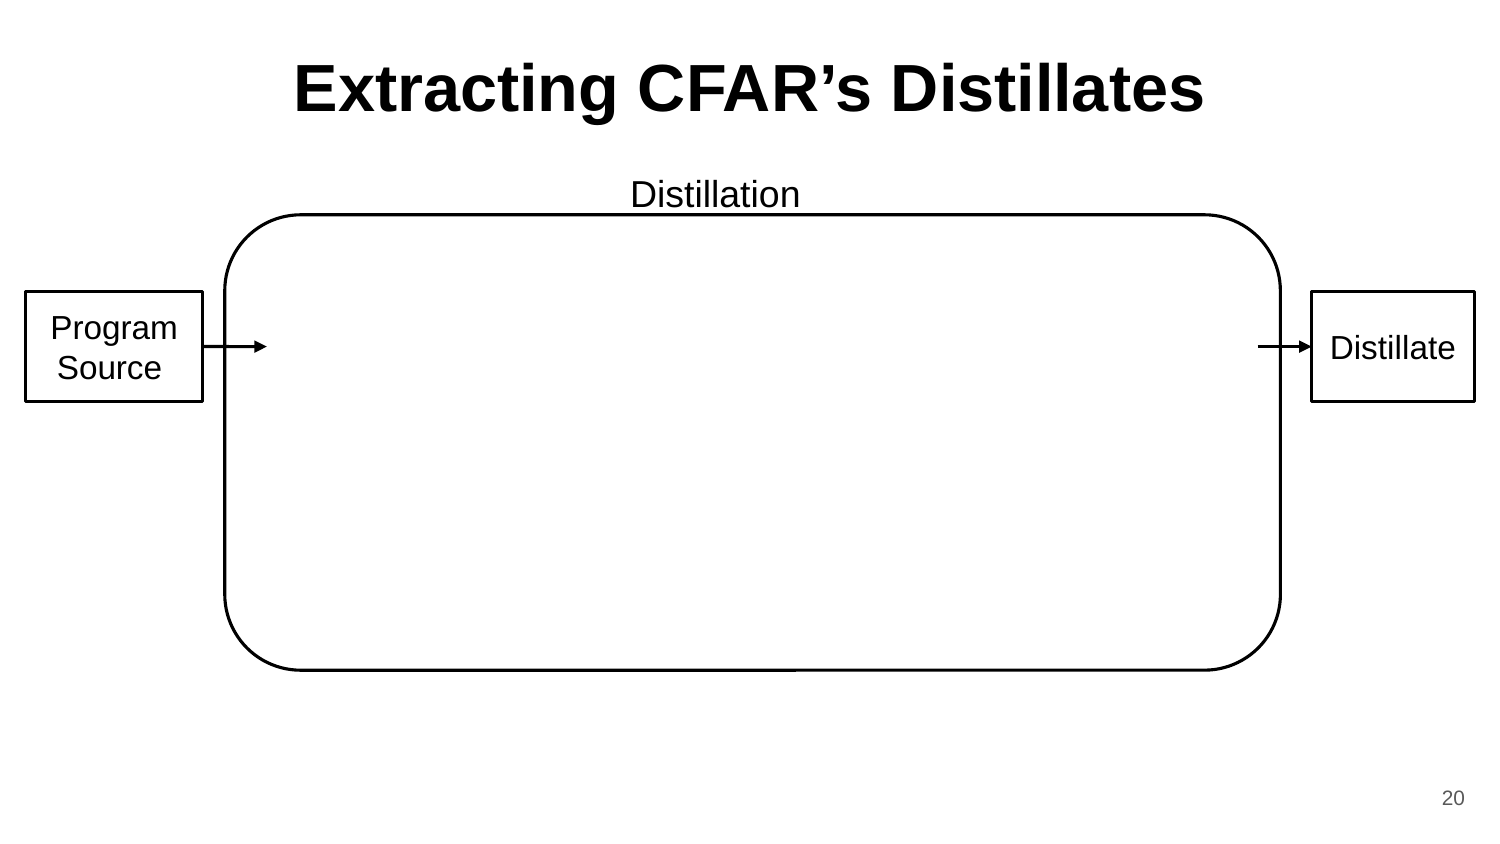

# Extracting CFAR’s Distillates
Distillation

Program
Source
Distillate
20